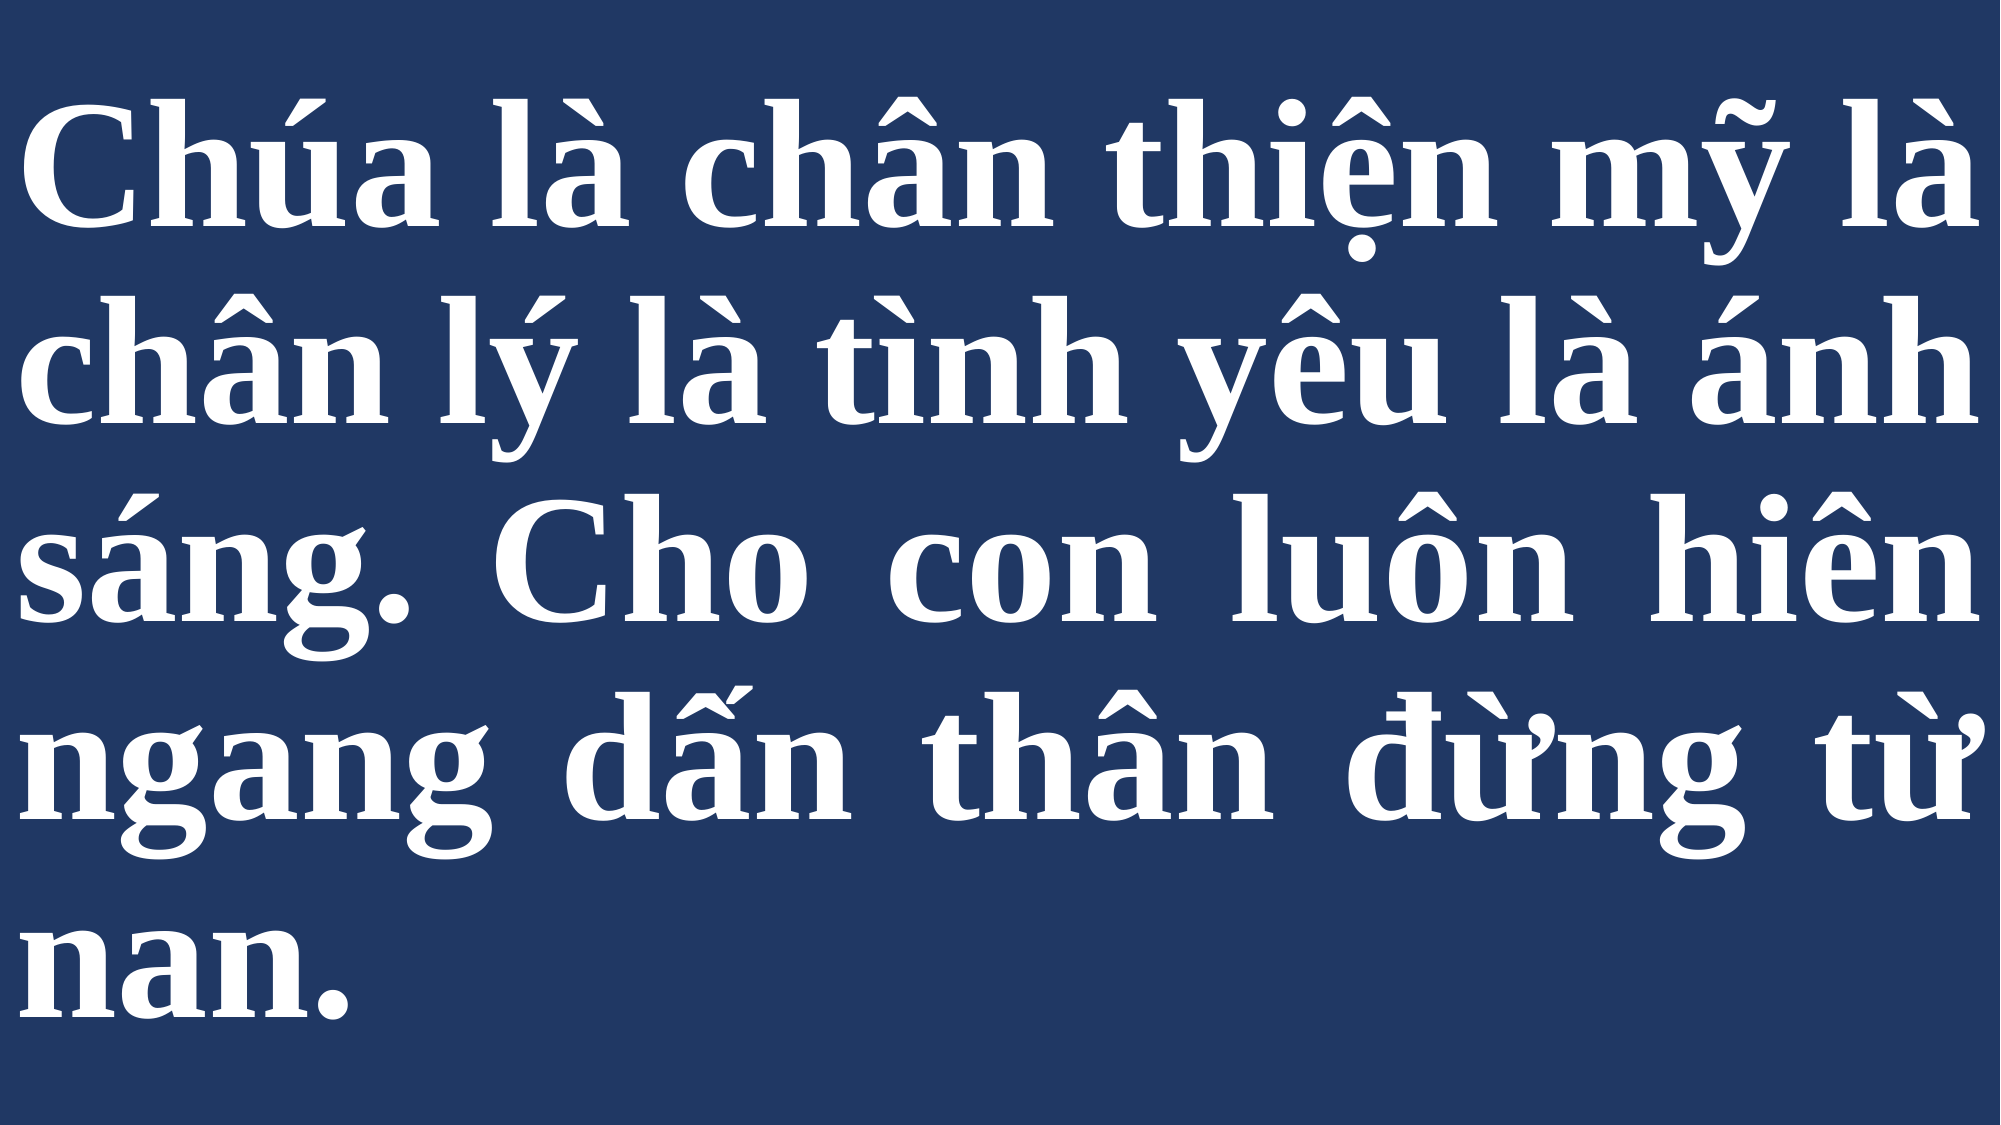

# Chúa là chân thiện mỹ là chân lý là tình yêu là ánh sáng. Cho con luôn hiên ngang dấn thân đừng từ nan.